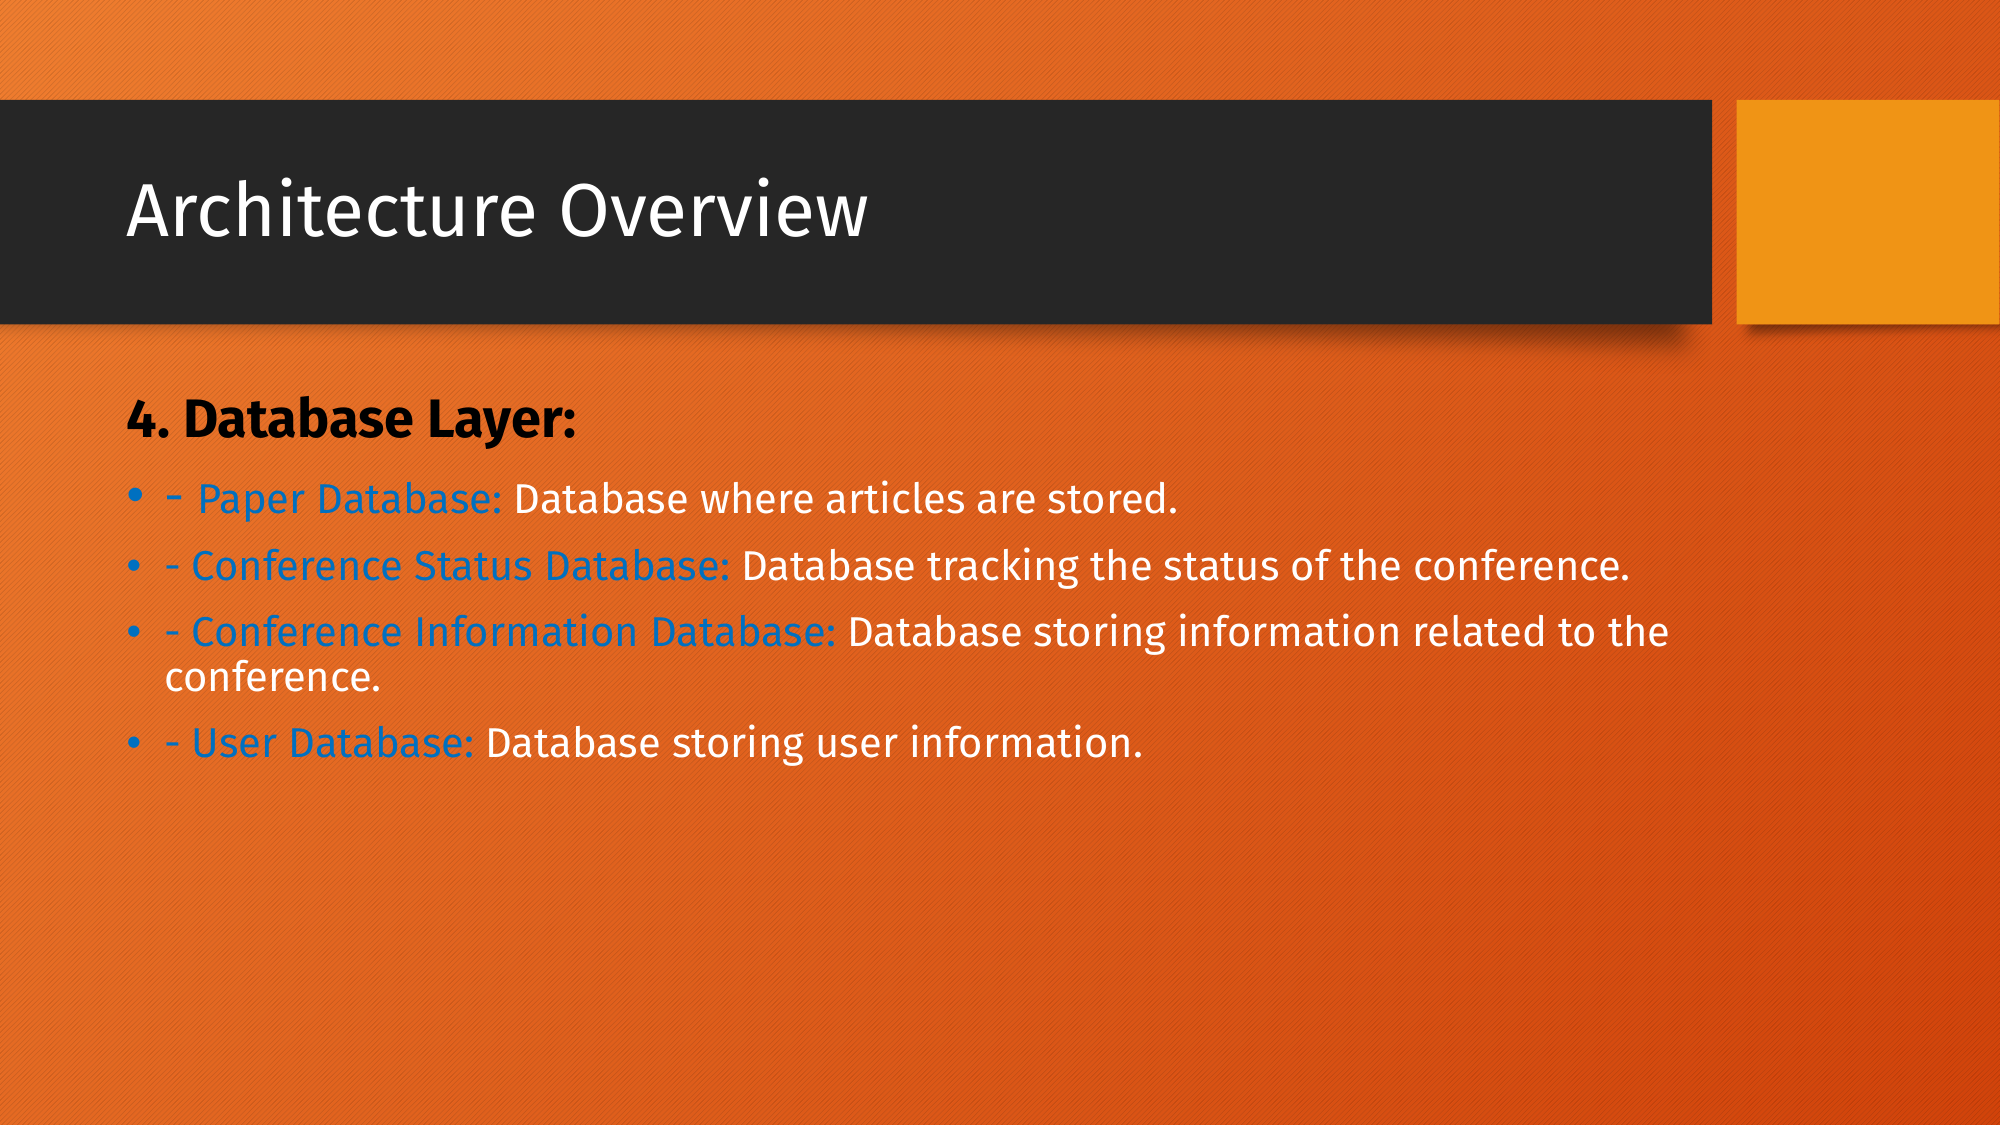

# Architecture Overview
4. Database Layer:
- Paper Database: Database where articles are stored.
- Conference Status Database: Database tracking the status of the conference.
- Conference Information Database: Database storing information related to the conference.
- User Database: Database storing user information.